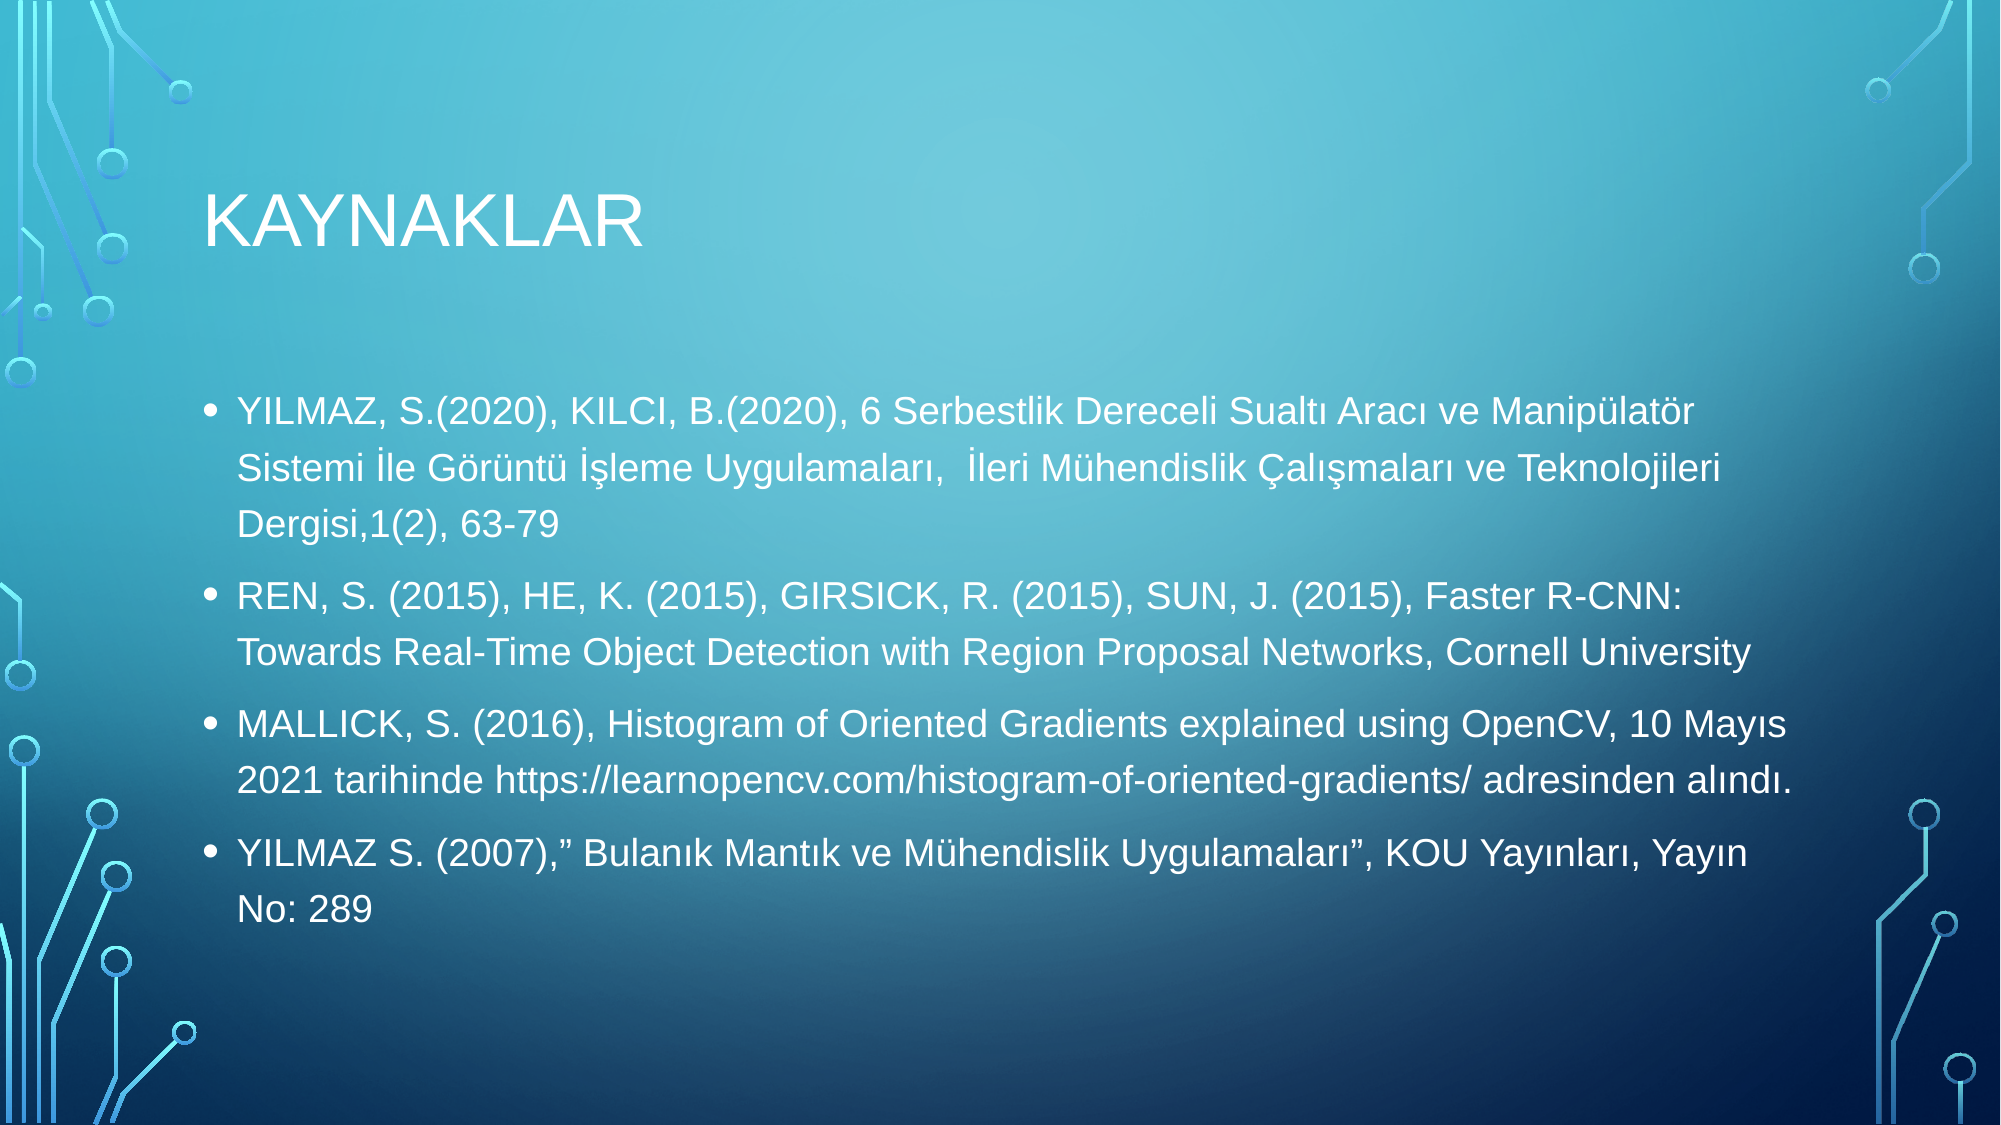

# kaynaklar
YILMAZ, S.(2020), KILCI, B.(2020), 6 Serbestlik Dereceli Sualtı Aracı ve Manipülatör Sistemi İle Görüntü İşleme Uygulamaları,  İleri Mühendislik Çalışmaları ve Teknolojileri Dergisi,1(2), 63-79
REN, S. (2015), HE, K. (2015), GIRSICK, R. (2015), SUN, J. (2015), Faster R-CNN: Towards Real-Time Object Detection with Region Proposal Networks, Cornell University
MALLICK, S. (2016), Histogram of Oriented Gradients explained using OpenCV, 10 Mayıs 2021 tarihinde https://learnopencv.com/histogram-of-oriented-gradients/ adresinden alındı.
YILMAZ S. (2007),” Bulanık Mantık ve Mühendislik Uygulamaları”, KOU Yayınları, Yayın No: 289